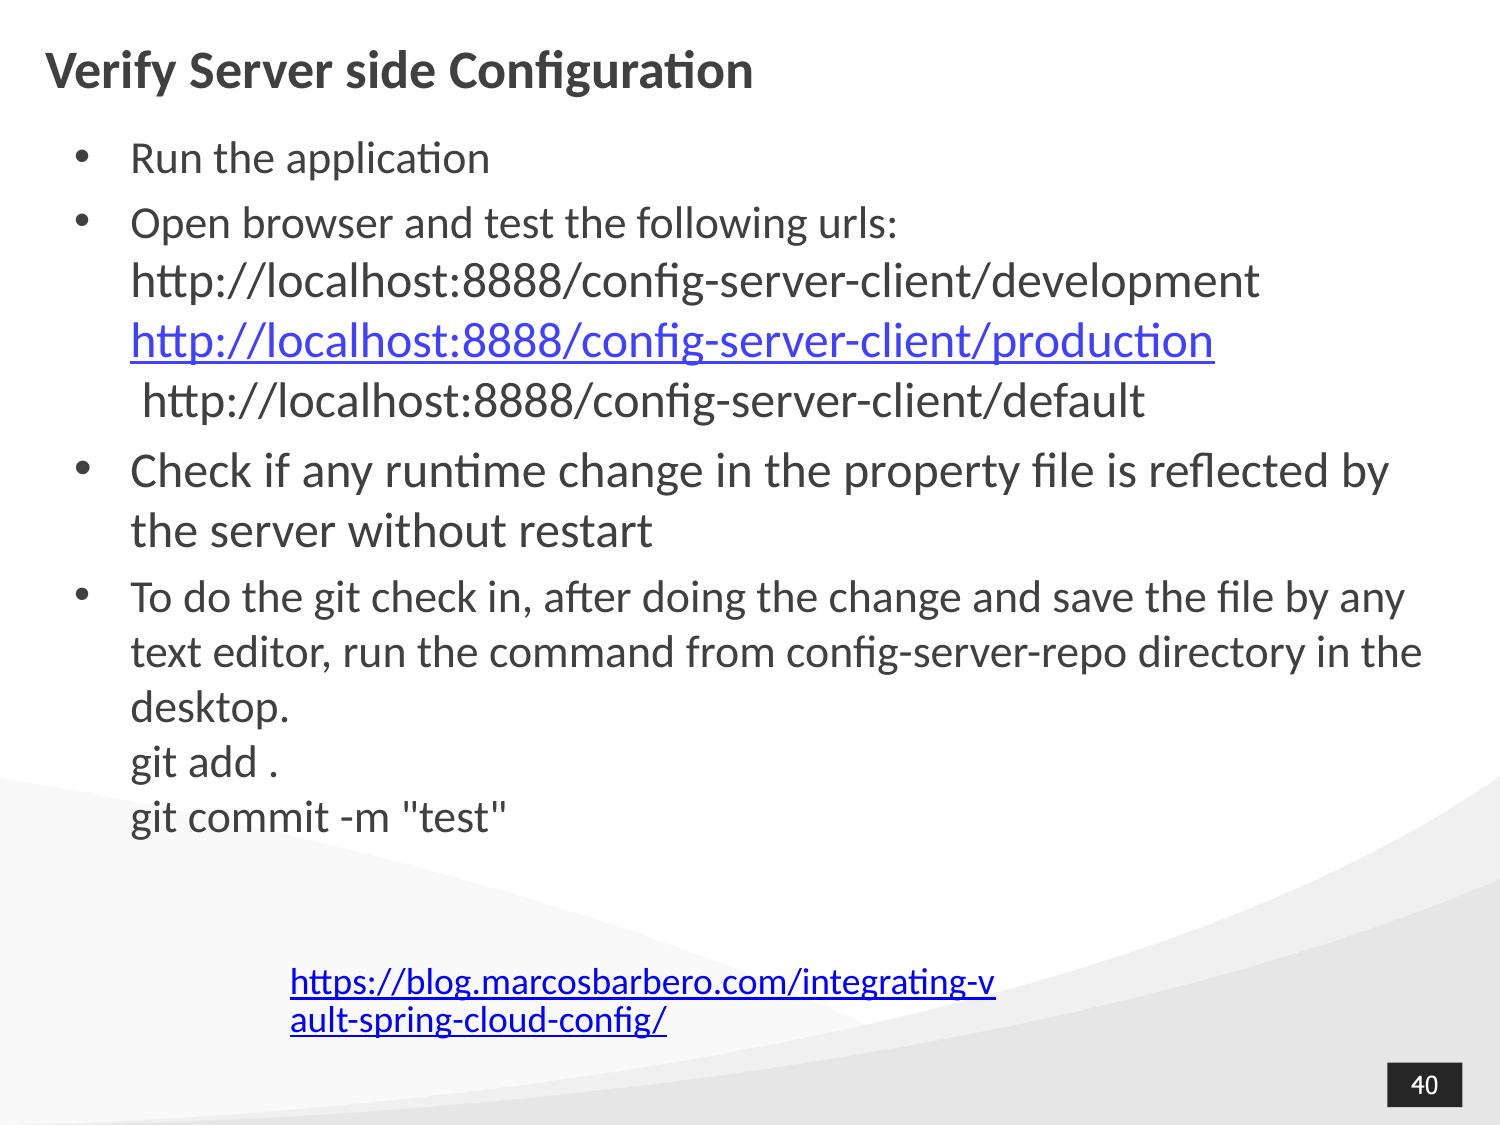

# Verify Server side Configuration
Run the application
Open browser and test the following urls:
http://localhost:8888/config-server-client/development
http://localhost:8888/config-server-client/production
 http://localhost:8888/config-server-client/default
Check if any runtime change in the property file is reflected by the server without restart
To do the git check in, after doing the change and save the file by any text editor, run the command from config-server-repo directory in the desktop.
git add . 
git commit -m "test"
https://blog.marcosbarbero.com/integrating-vault-spring-cloud-config/